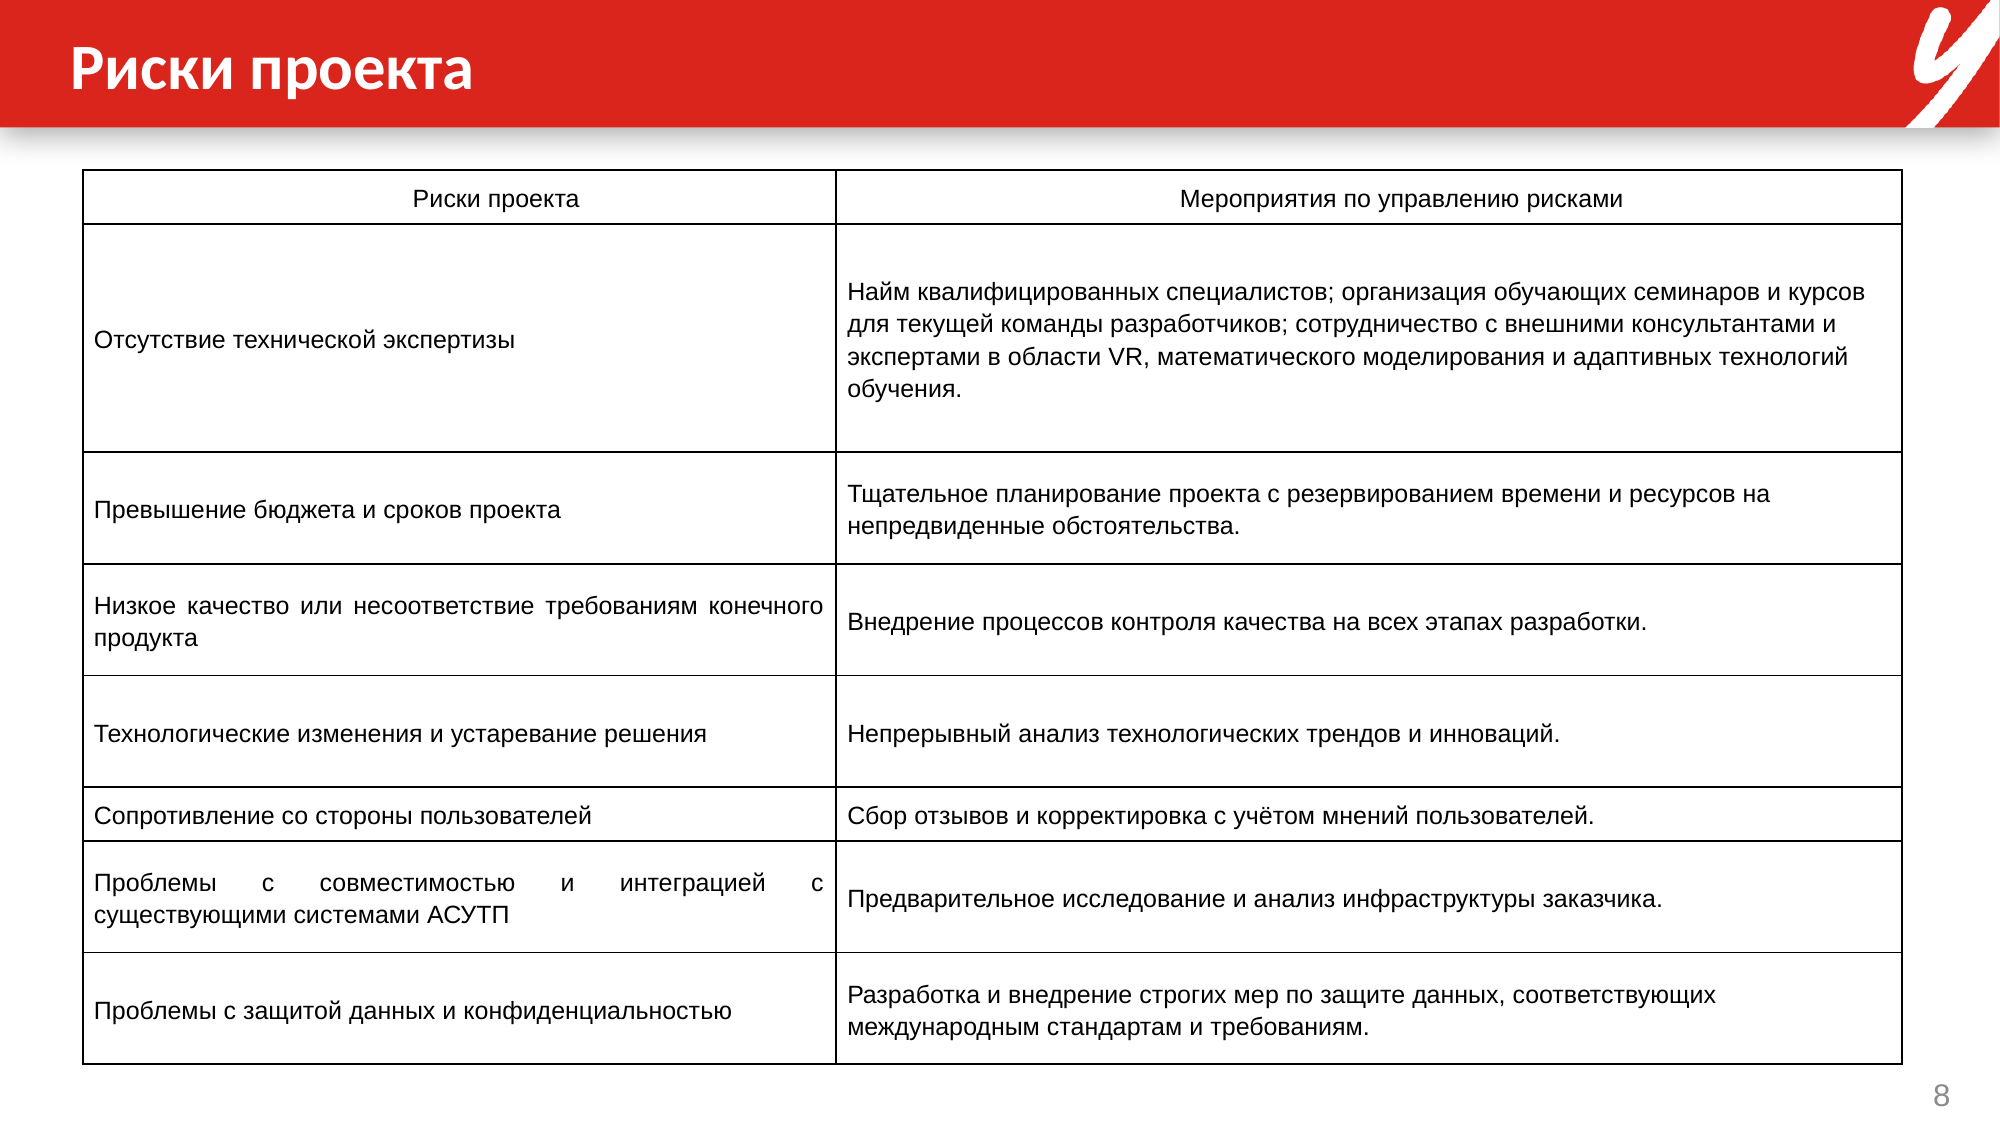

# Риски проекта
| Риски проекта | Мероприятия по управлению рисками |
| --- | --- |
| Отсутствие технической экспертизы | Найм квалифицированных специалистов; организация обучающих семинаров и курсов для текущей команды разработчиков; сотрудничество с внешними консультантами и экспертами в области VR, математического моделирования и адаптивных технологий обучения. |
| Превышение бюджета и сроков проекта | Тщательное планирование проекта с резервированием времени и ресурсов на непредвиденные обстоятельства. |
| Низкое качество или несоответствие требованиям конечного продукта | Внедрение процессов контроля качества на всех этапах разработки. |
| Технологические изменения и устаревание решения | Непрерывный анализ технологических трендов и инноваций. |
| Сопротивление со стороны пользователей | Сбор отзывов и корректировка с учётом мнений пользователей. |
| Проблемы с совместимостью и интеграцией с существующими системами АСУТП | Предварительное исследование и анализ инфраструктуры заказчика. |
| Проблемы с защитой данных и конфиденциальностью | Разработка и внедрение строгих мер по защите данных, соответствующих международным стандартам и требованиям. |
8